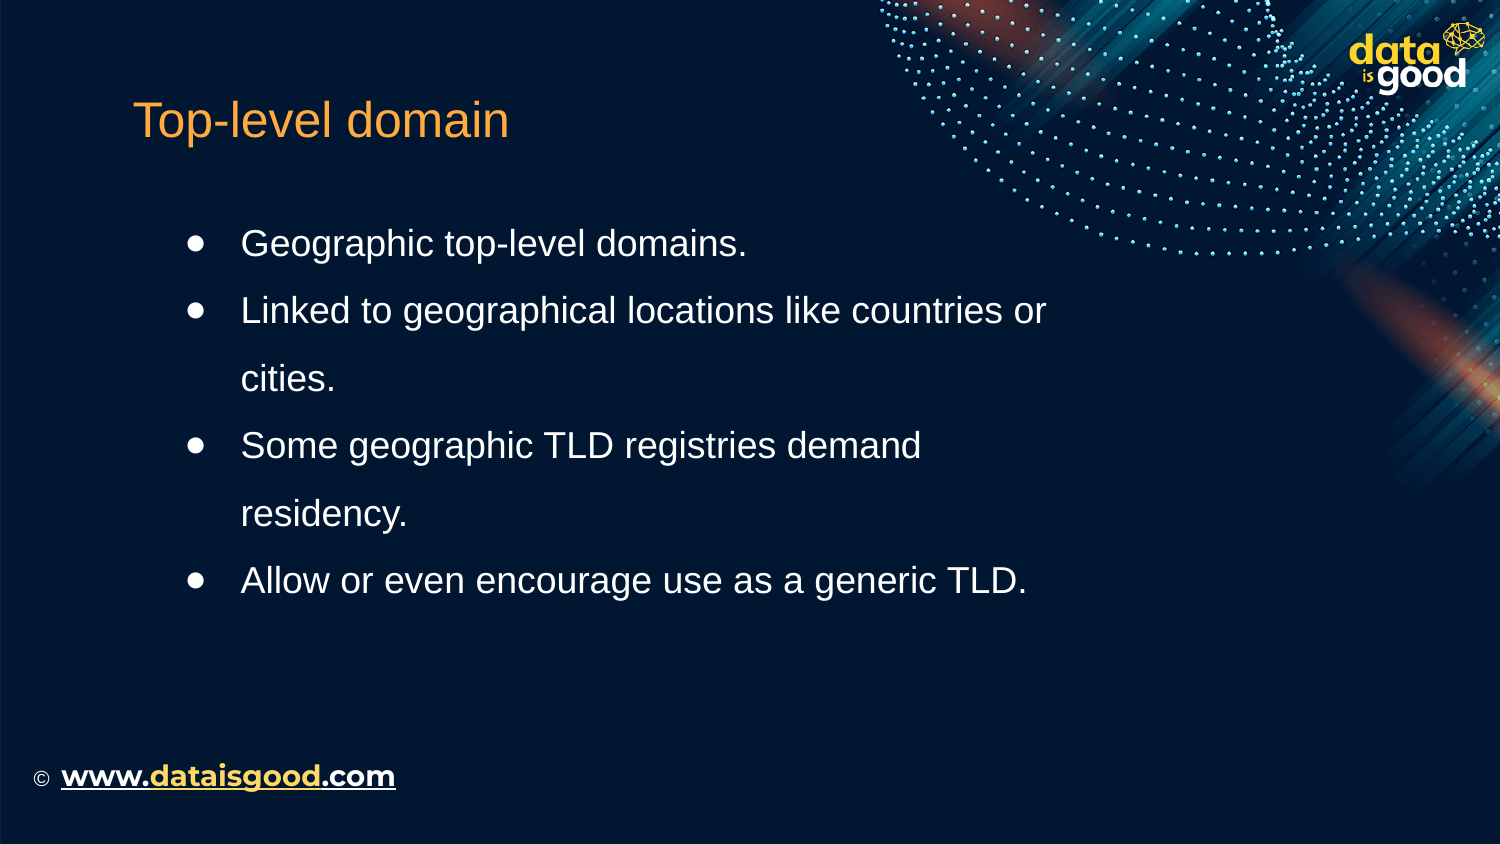

# Top-level domain
Geographic top-level domains.
Linked to geographical locations like countries or cities.
Some geographic TLD registries demand residency.
Allow or even encourage use as a generic TLD.